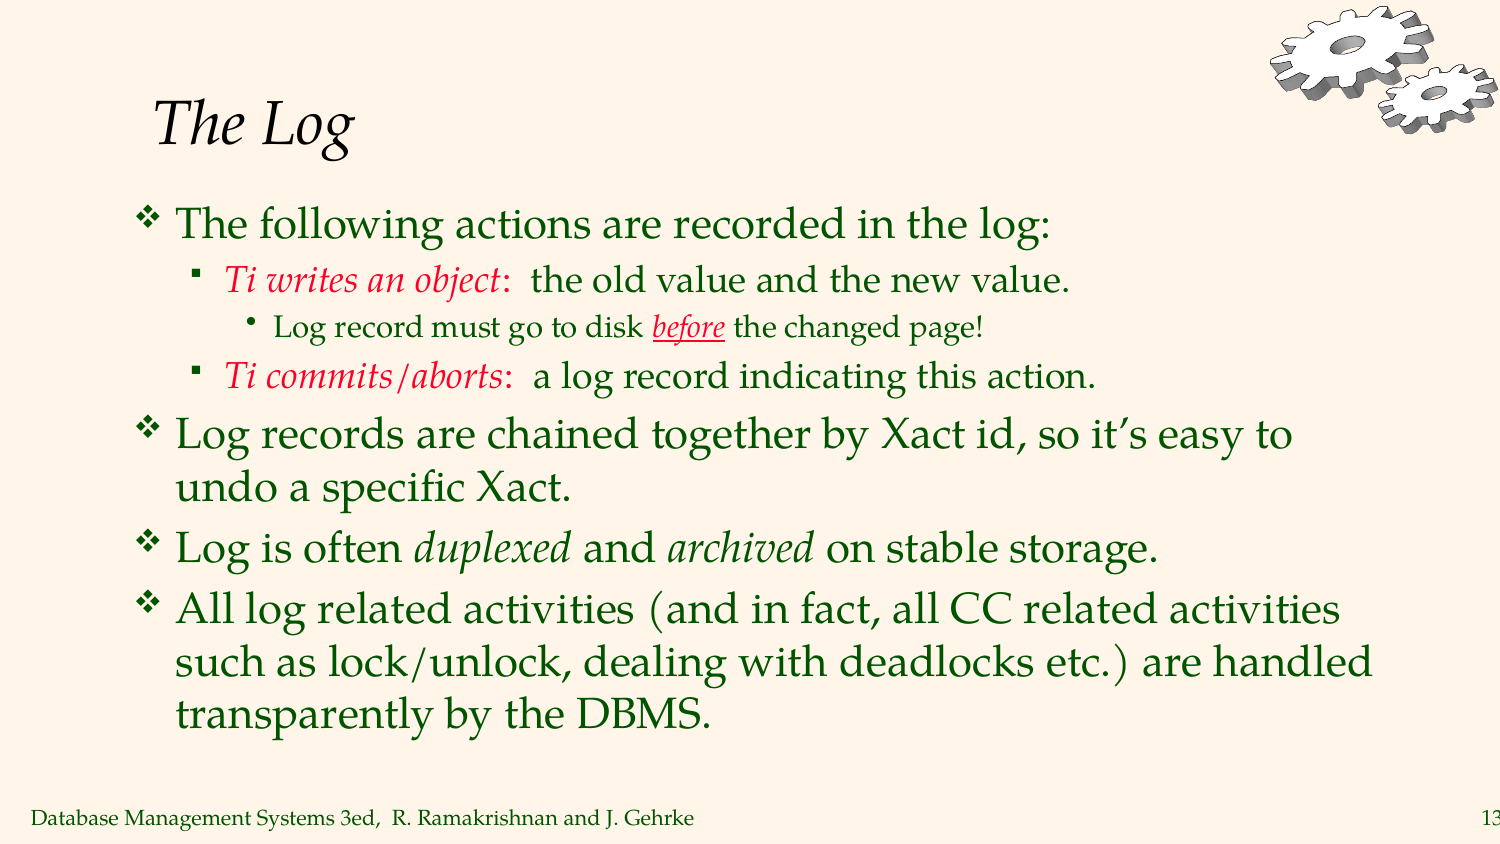

# The Log
The following actions are recorded in the log:
Ti writes an object:  the old value and the new value.
Log record must go to disk before the changed page!
Ti commits/aborts:  a log record indicating this action.
Log records are chained together by Xact id, so it’s easy to undo a specific Xact.
Log is often duplexed and archived on stable storage.
All log related activities (and in fact, all CC related activities such as lock/unlock, dealing with deadlocks etc.) are handled transparently by the DBMS.